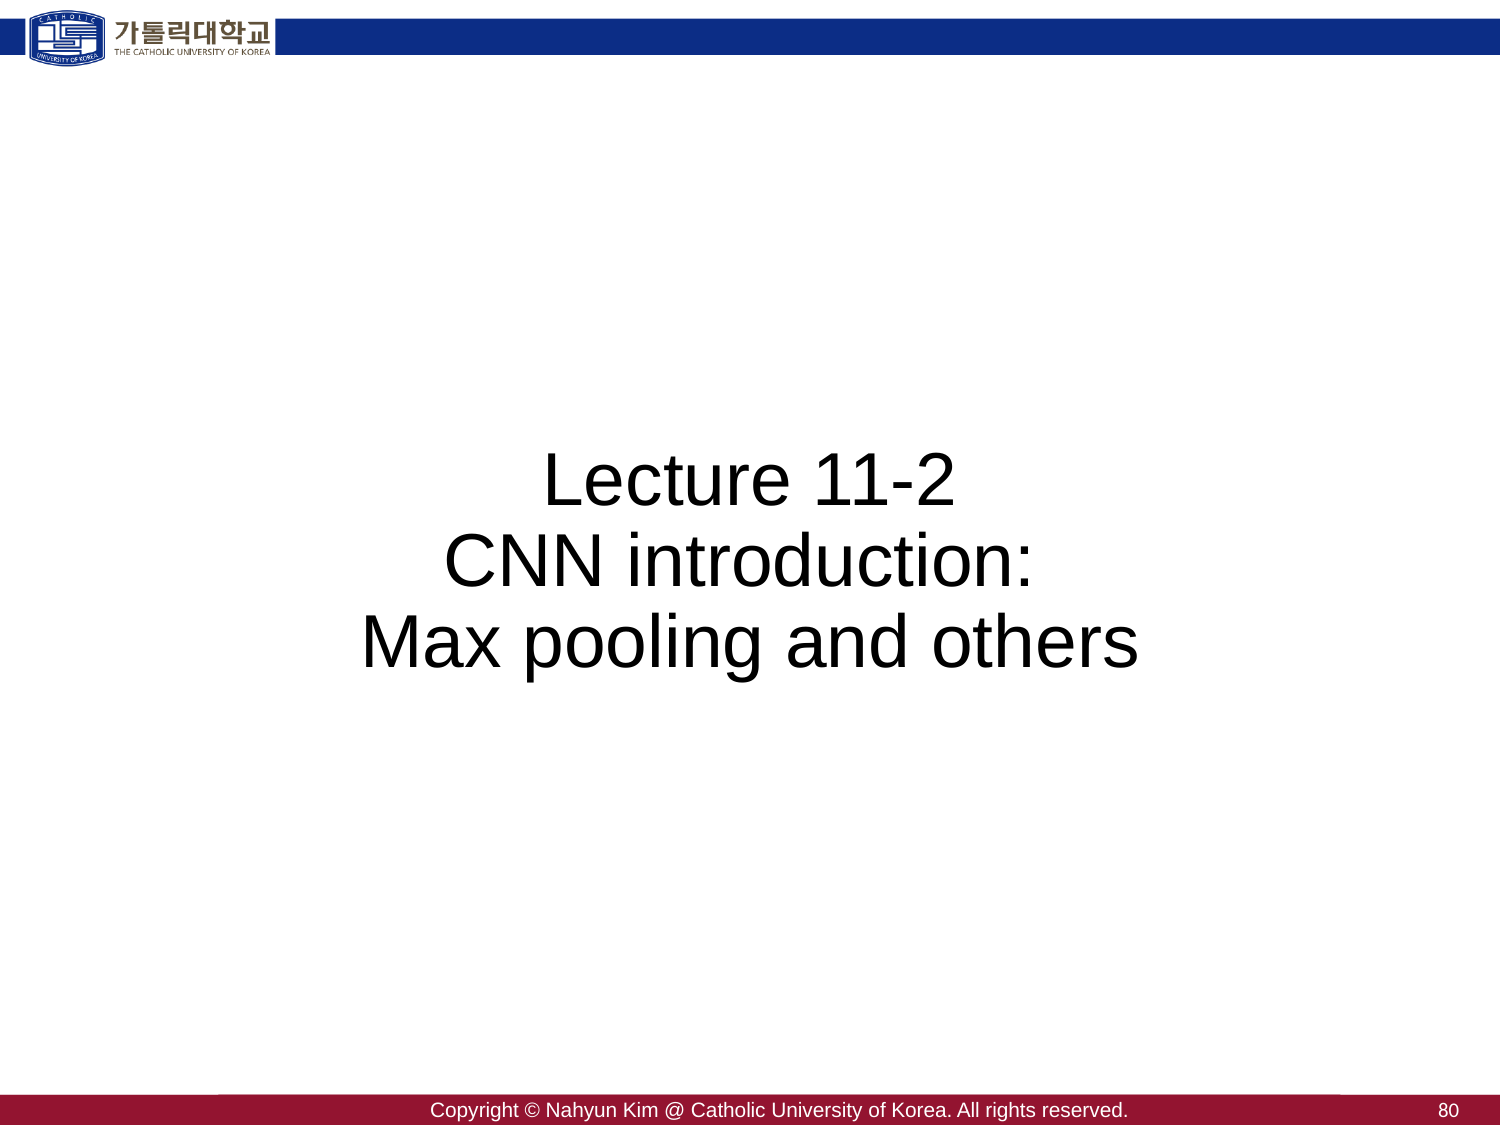

# Lecture 11-2 CNN introduction: Max pooling and others
80
Copyright © Nahyun Kim @ Catholic University of Korea. All rights reserved.